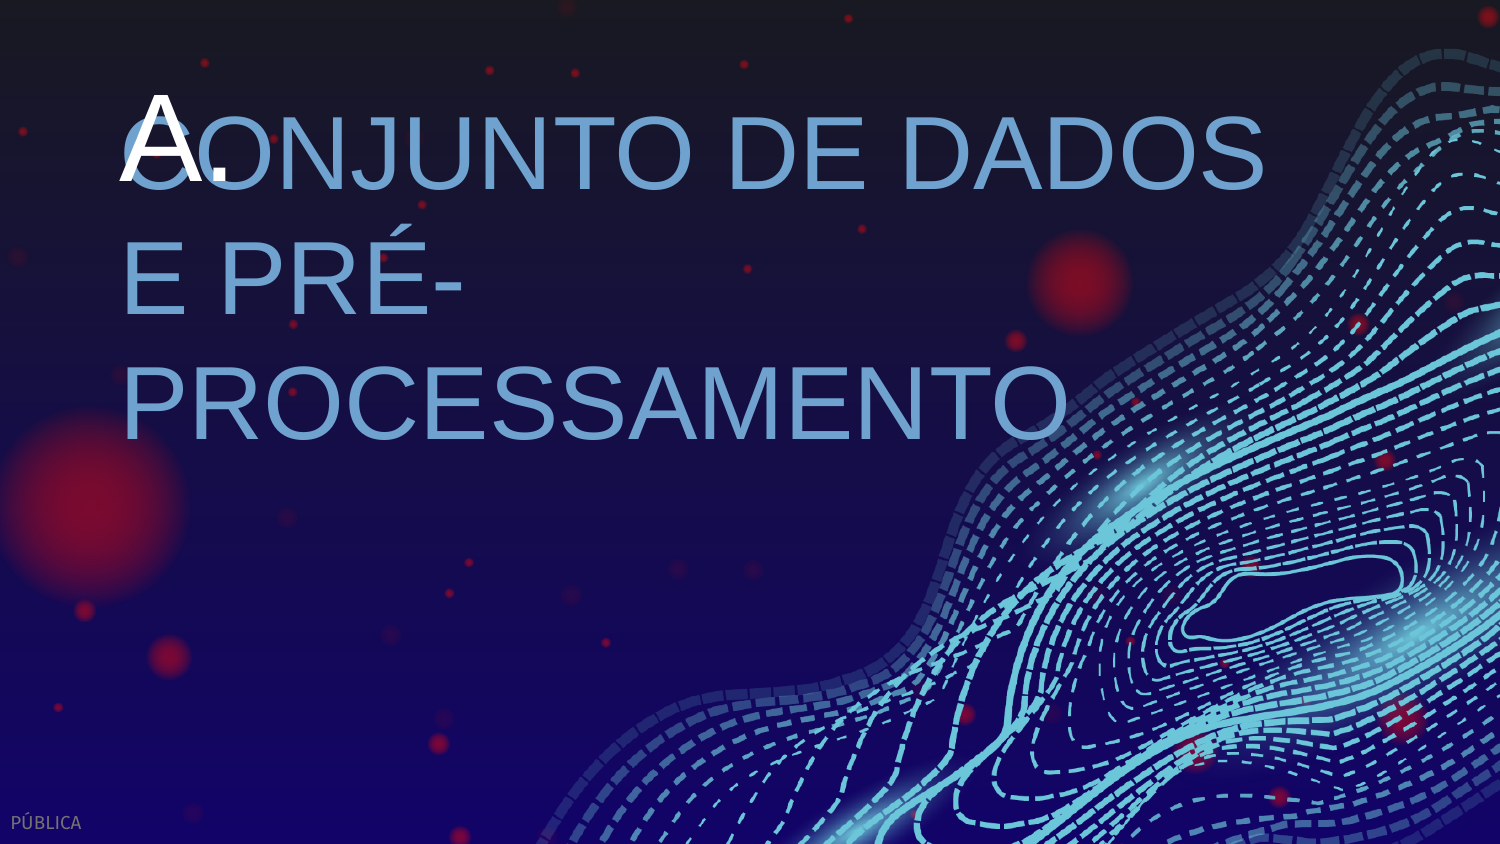

A.
# CONJUNTO DE DADOS E PRÉ-PROCESSAMENTO